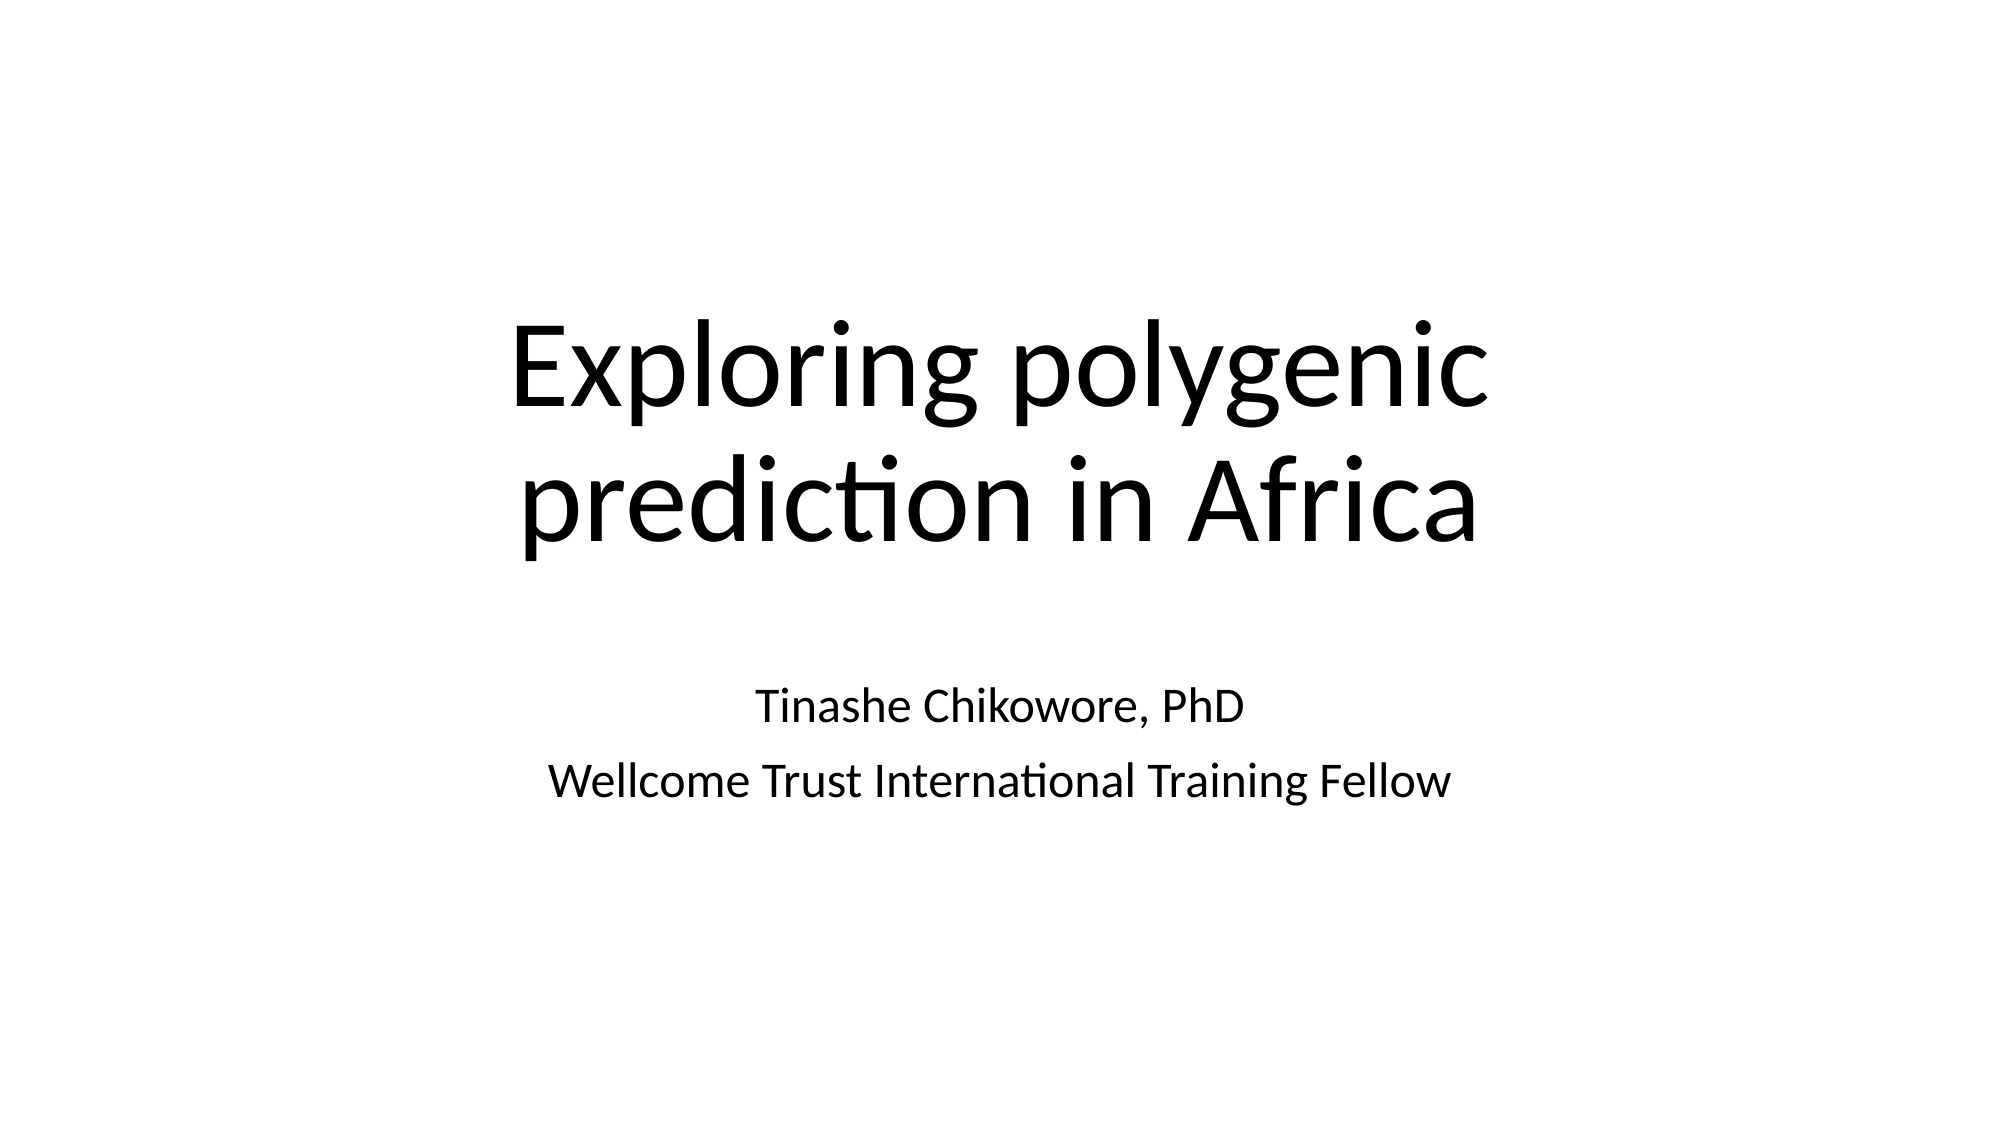

# Exploring polygenic prediction in Africa

Tinashe Chikowore, PhD
Wellcome Trust International Training Fellow